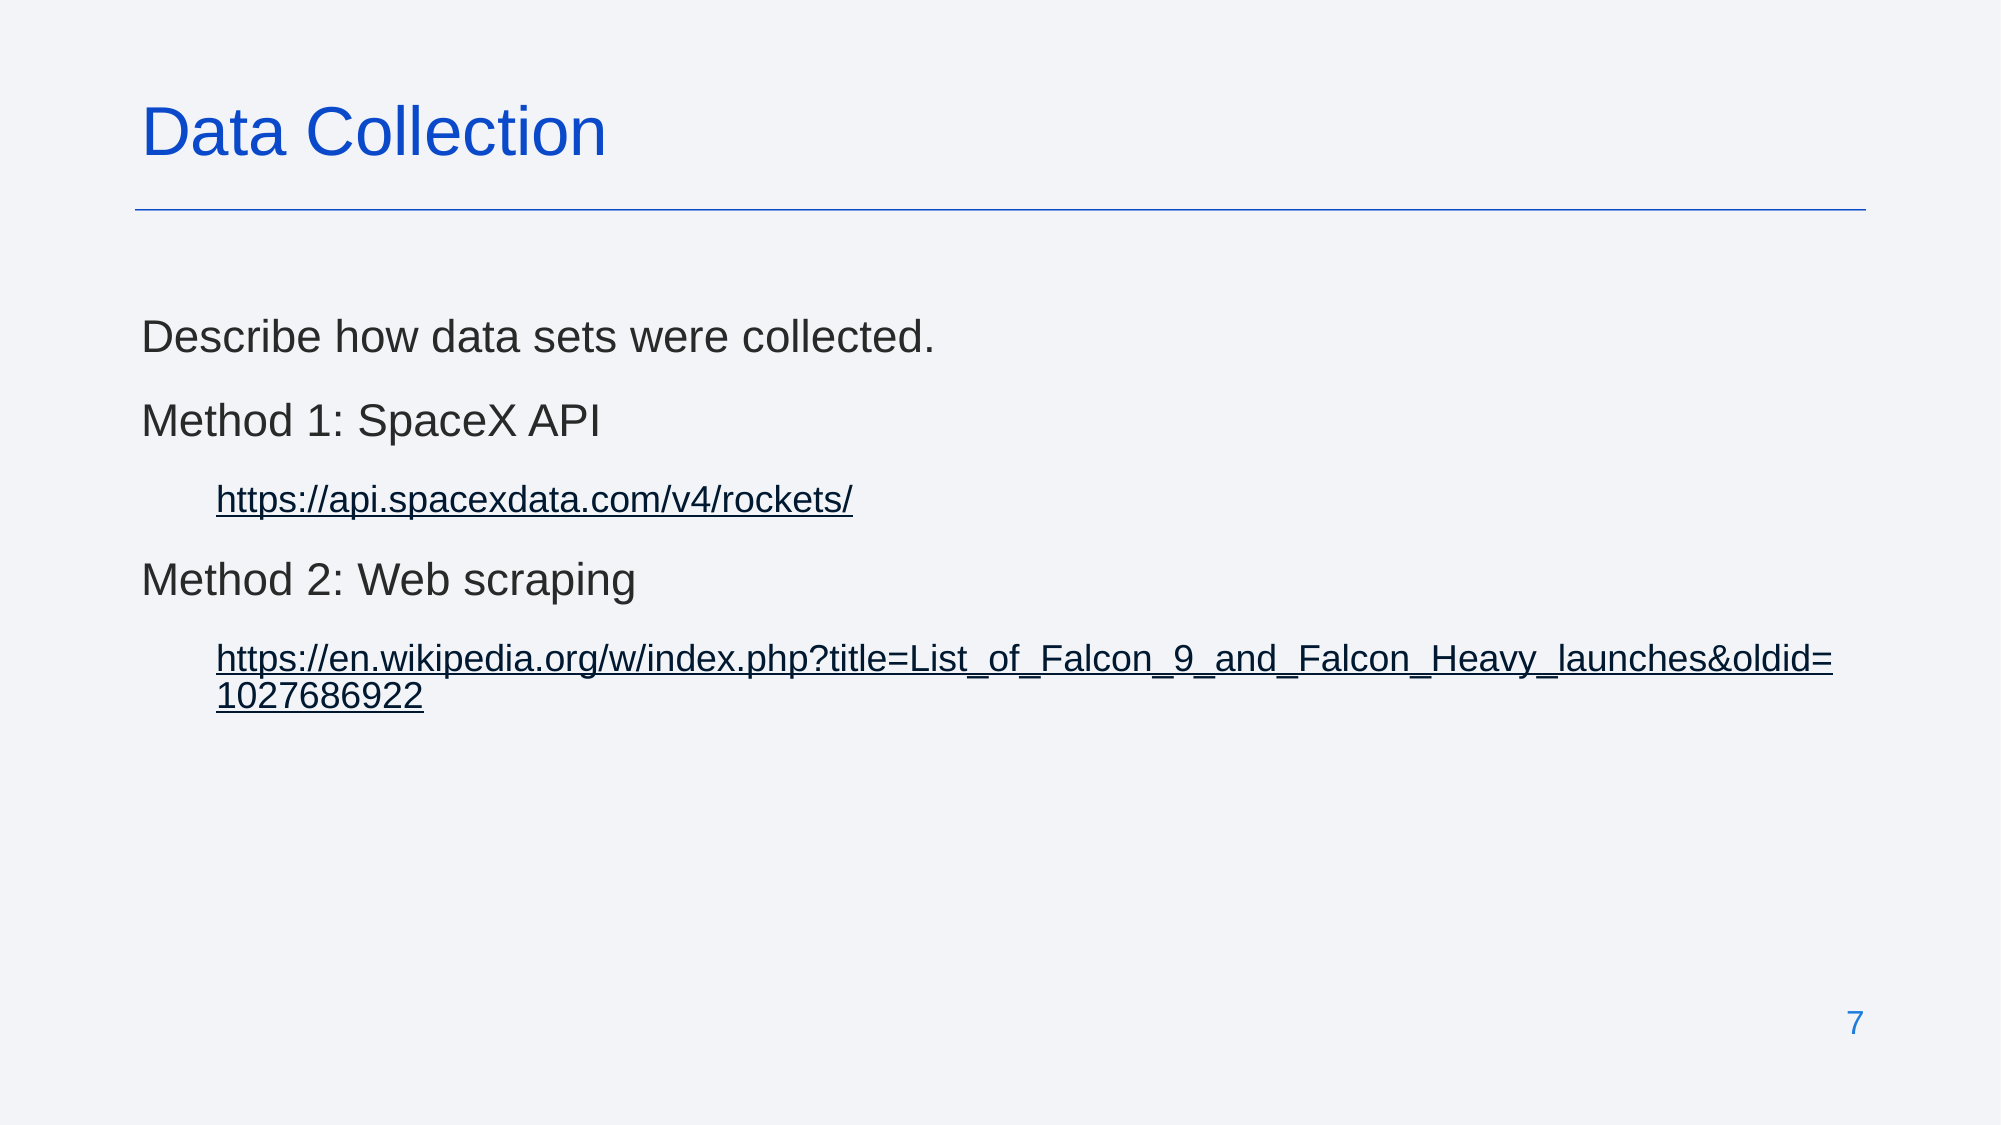

Data Collection
Describe how data sets were collected.
Method 1: SpaceX API
https://api.spacexdata.com/v4/rockets/
Method 2: Web scraping
https://en.wikipedia.org/w/index.php?title=List_of_Falcon_9_and_Falcon_Heavy_launches&oldid=1027686922

7